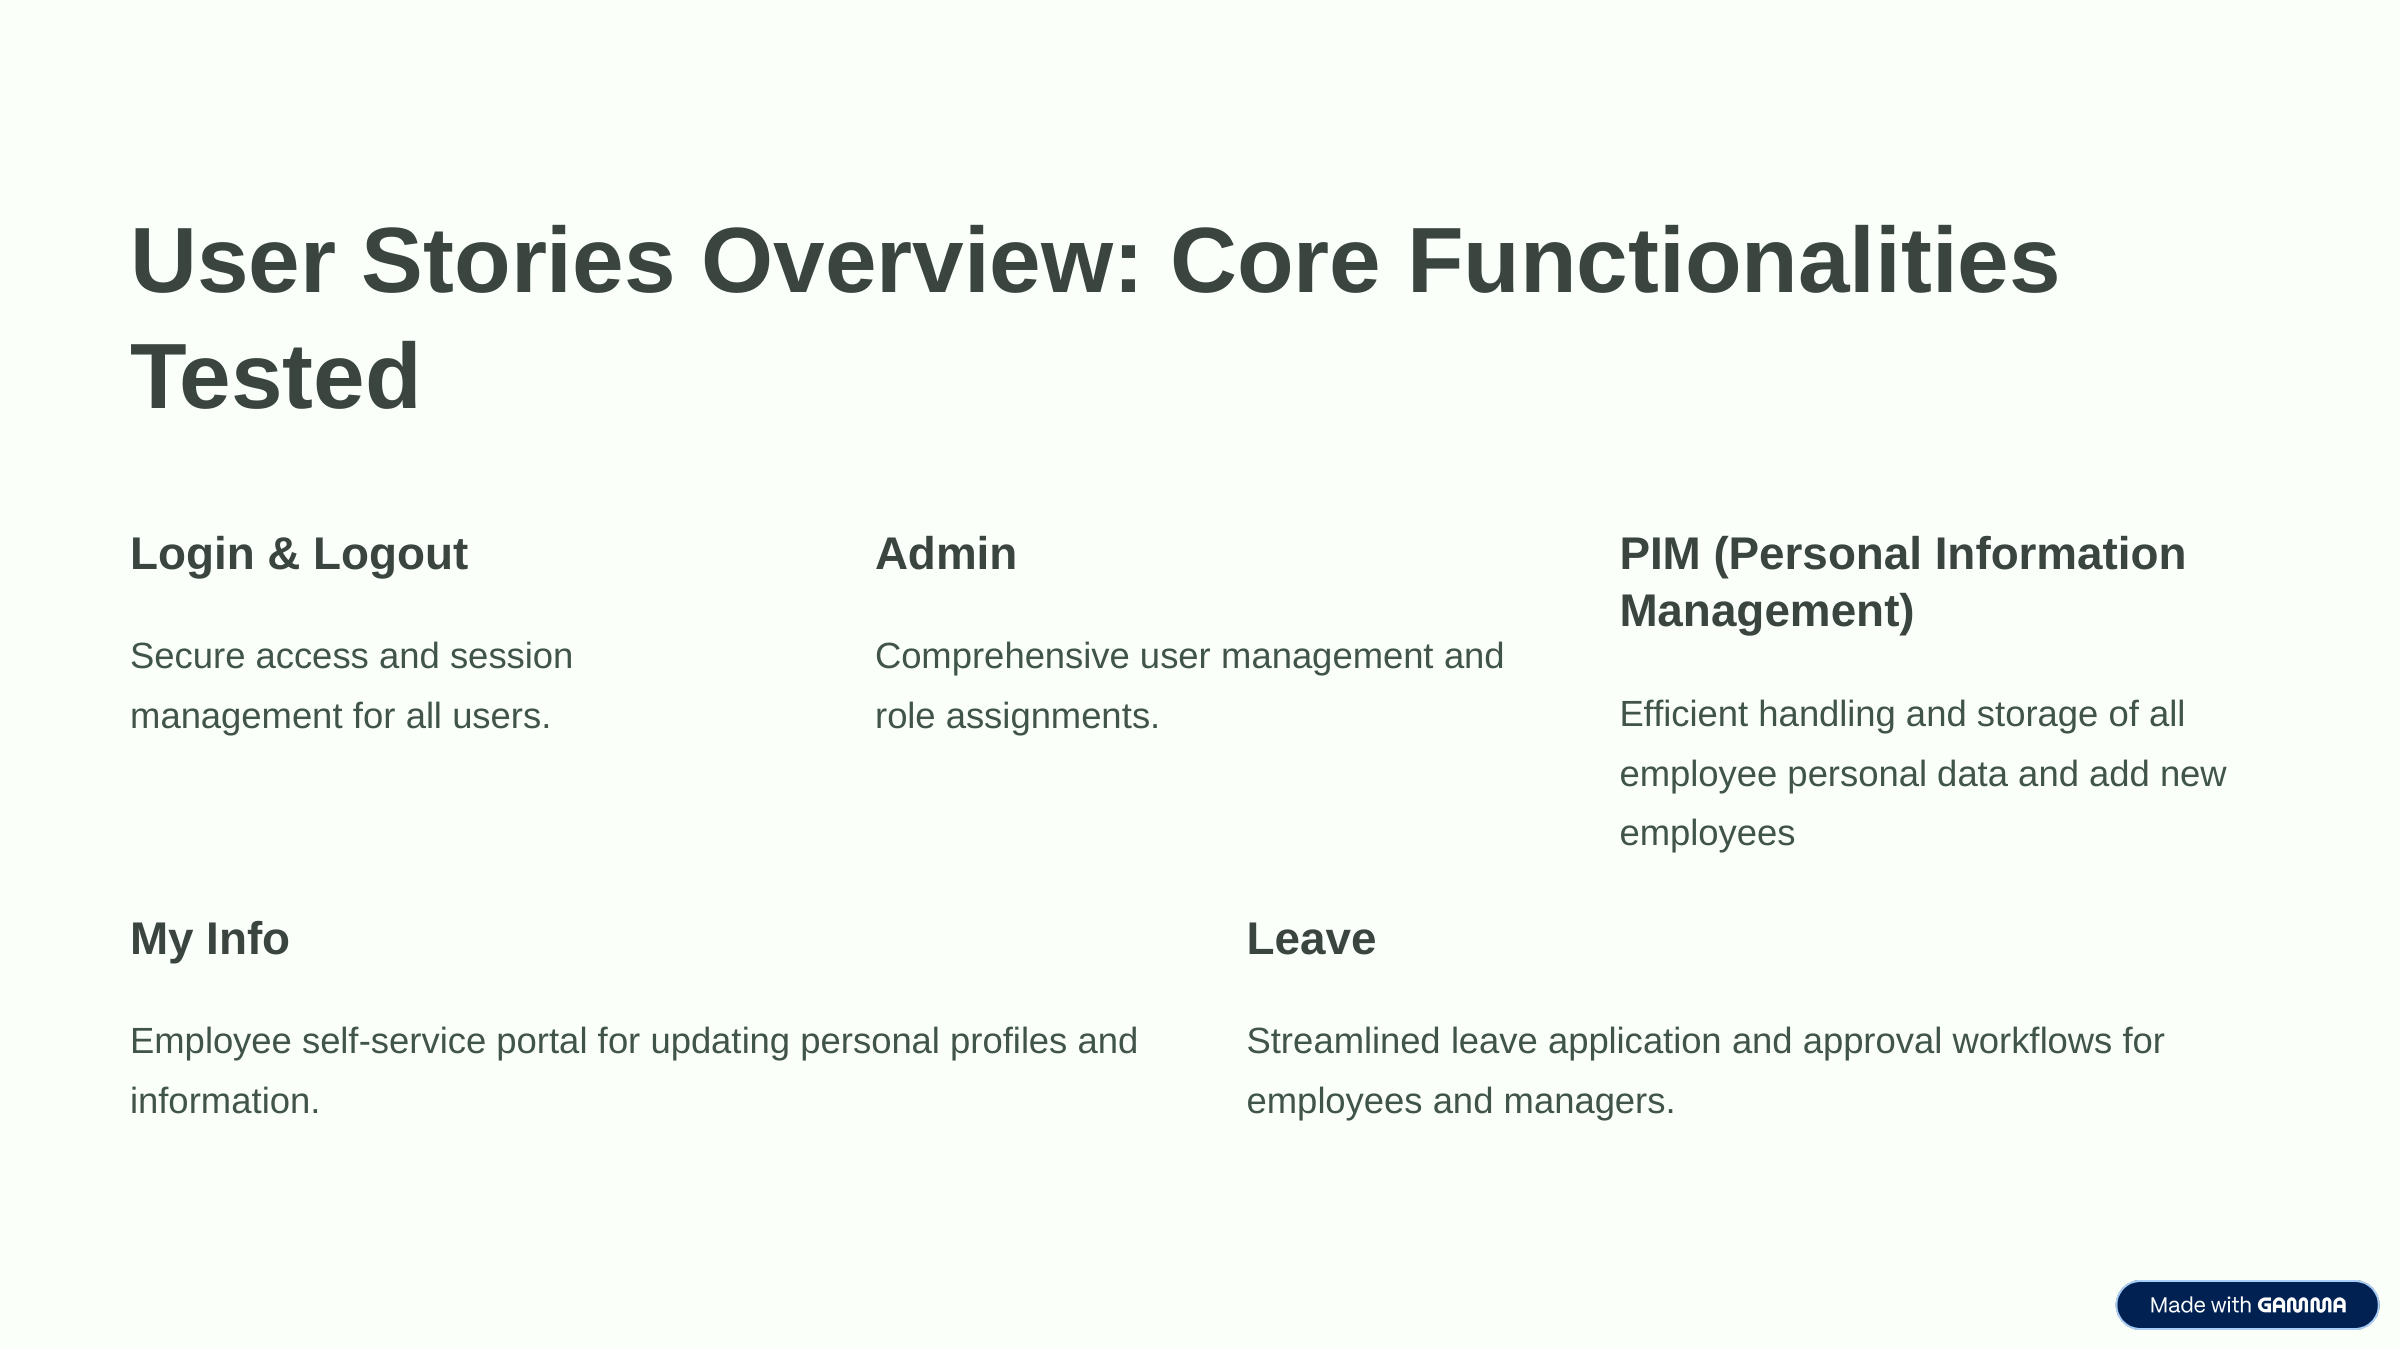

User Stories Overview: Core Functionalities Tested
Login & Logout
Admin
PIM (Personal Information Management)
Secure access and session management for all users.
Comprehensive user management and role assignments.
Efficient handling and storage of all employee personal data and add new employees
My Info
Leave
Employee self-service portal for updating personal profiles and information.
Streamlined leave application and approval workflows for employees and managers.